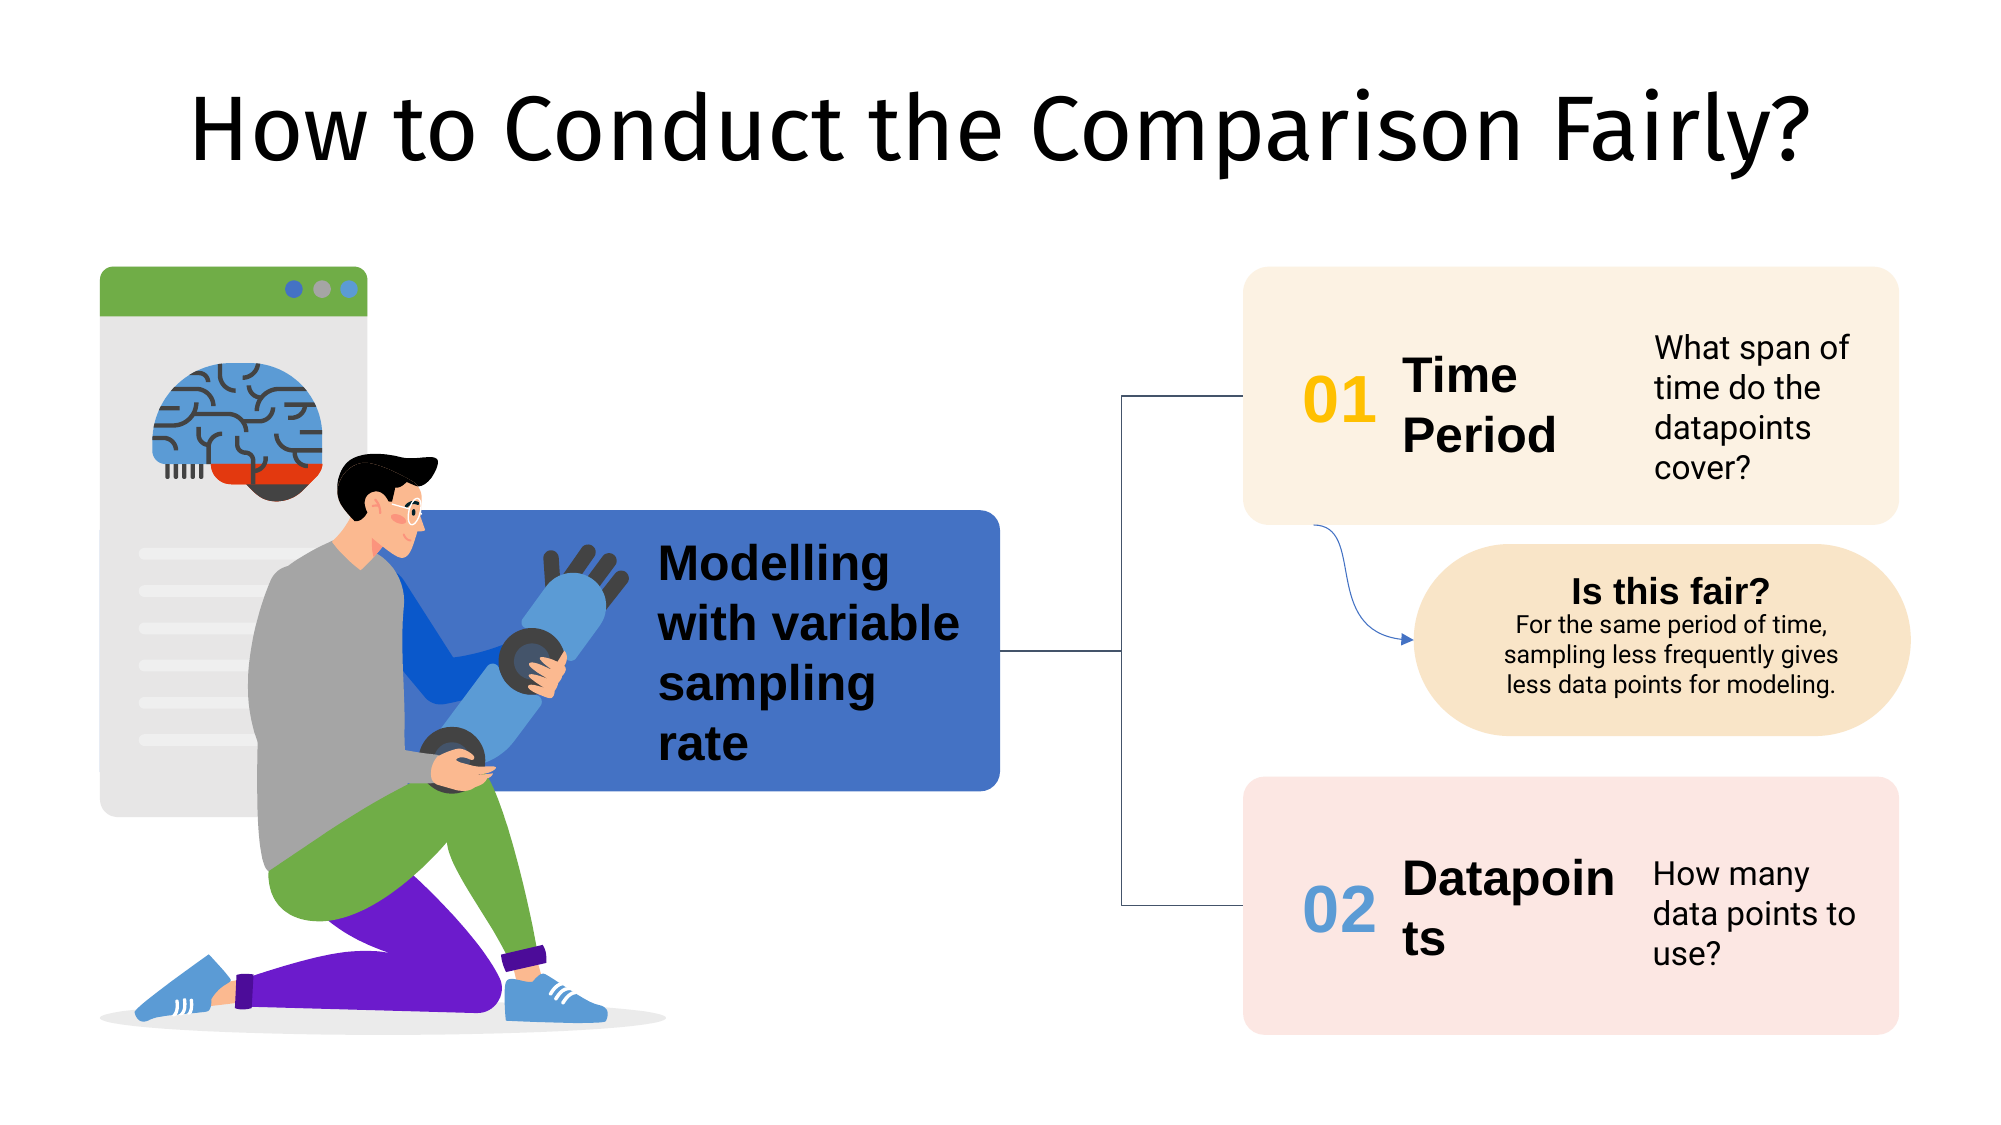

# How to Conduct the Comparison Fairly?

01
What span of time do the datapoints cover?
Time Period

Is this fair?
For the same period of time, sampling less frequently gives less data points for modeling.
Modelling with variable sampling rate

02
How many data points to use?
Datapoints